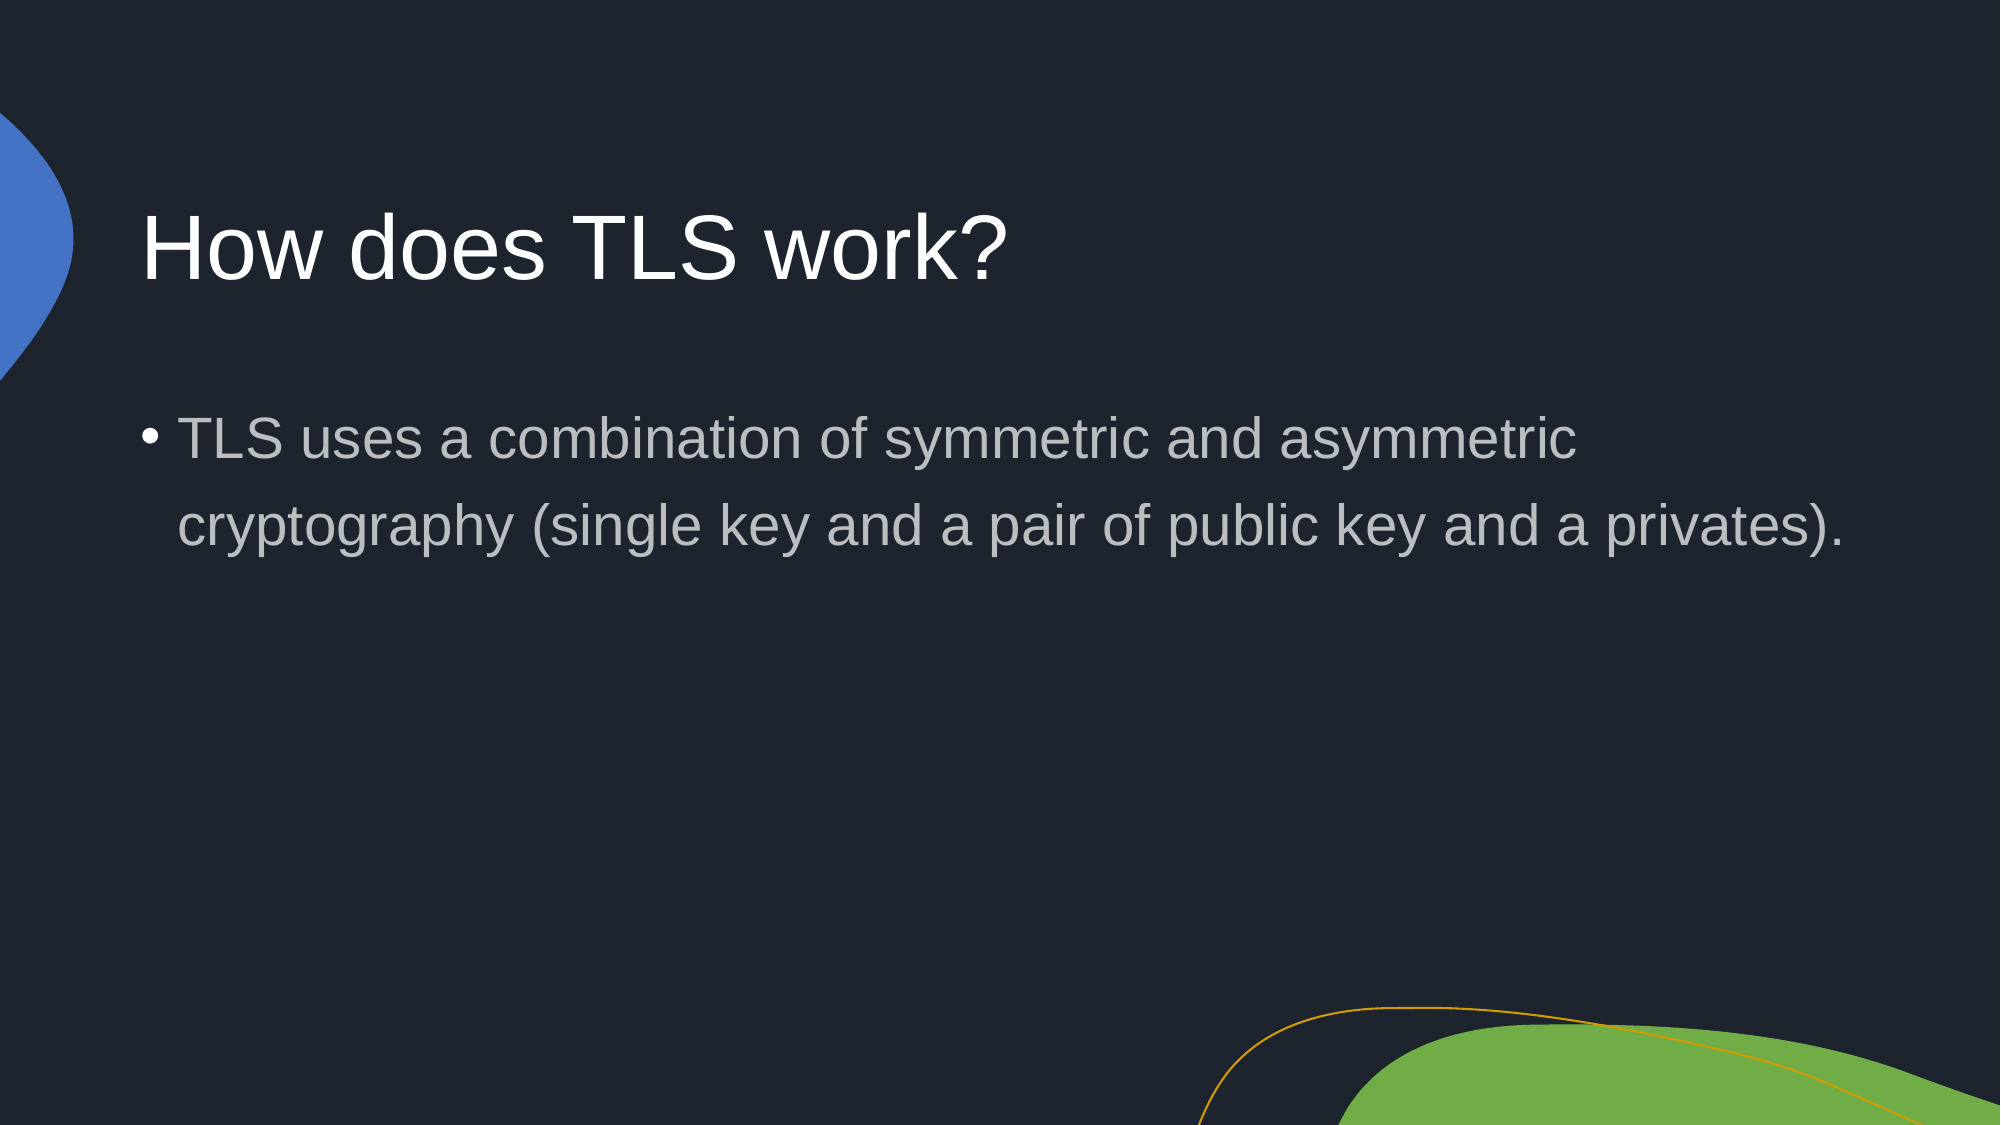

# How does TLS work?
TLS uses a combination of symmetric and asymmetric cryptography (single key and a pair of public key and a privates).